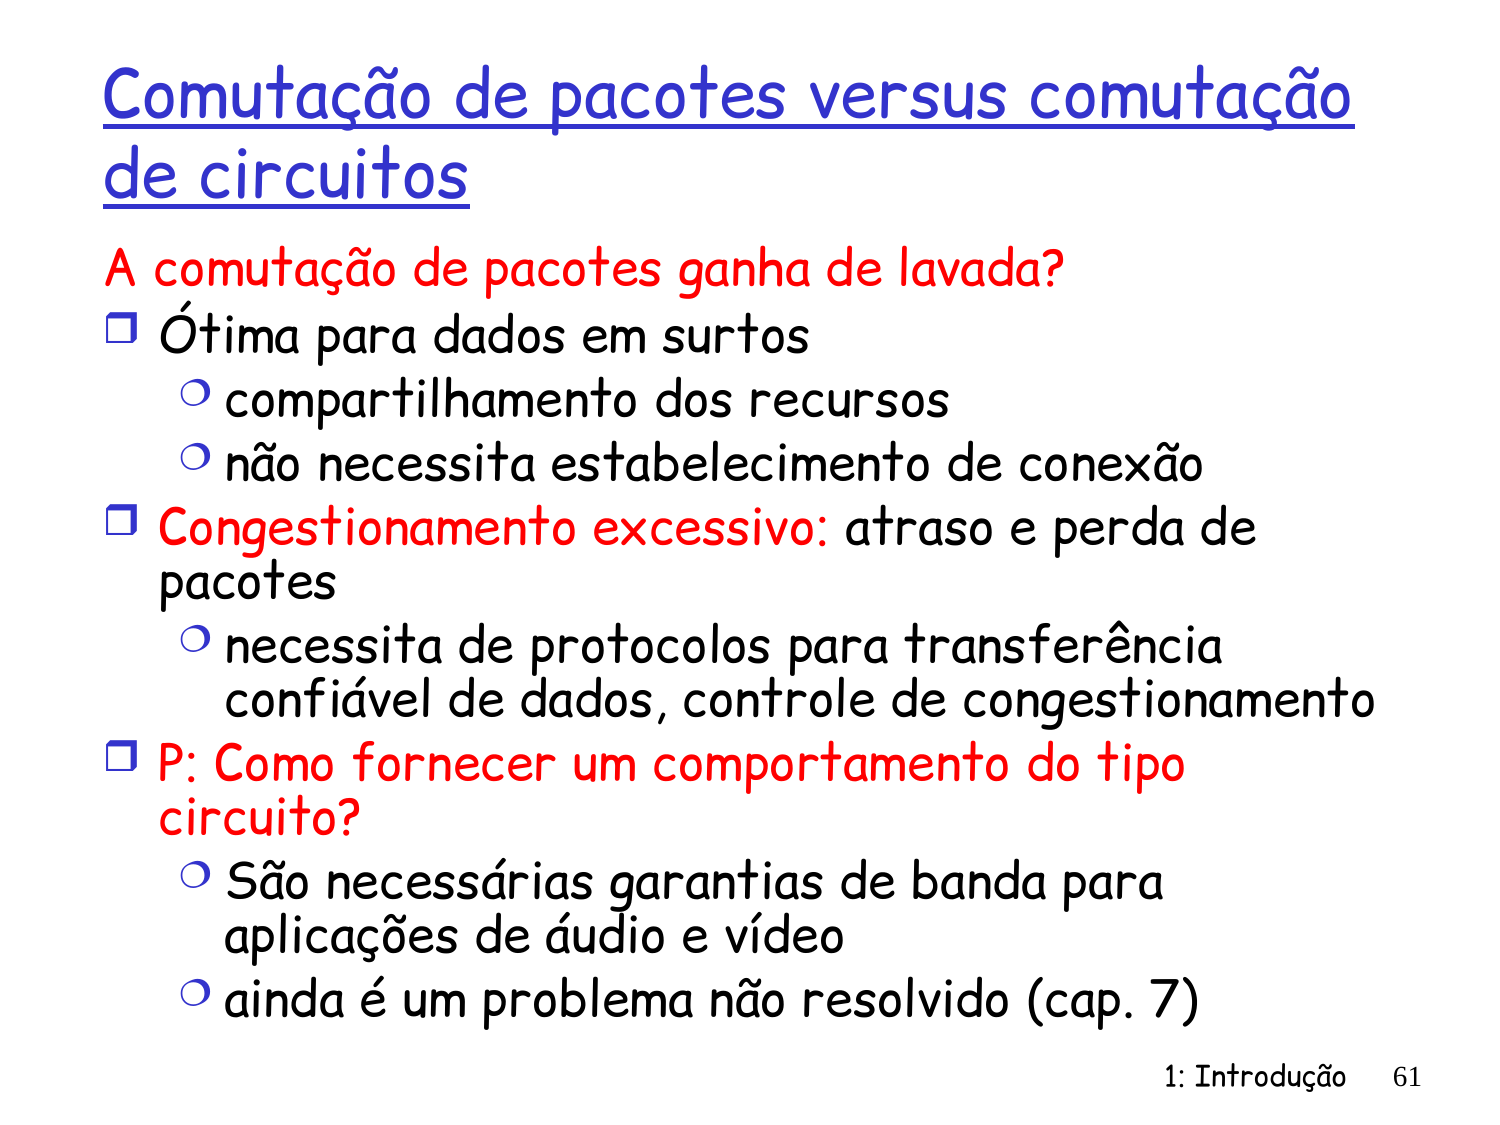

# Comutação de pacotes versus comutação de circuitos
A comutação de pacotes ganha de lavada?
Ótima para dados em surtos
compartilhamento dos recursos
não necessita estabelecimento de conexão
Congestionamento excessivo: atraso e perda de pacotes
necessita de protocolos para transferência confiável de dados, controle de congestionamento
P: Como fornecer um comportamento do tipo circuito?
São necessárias garantias de banda para aplicações de áudio e vídeo
ainda é um problema não resolvido (cap. 7)
1: Introdução
61